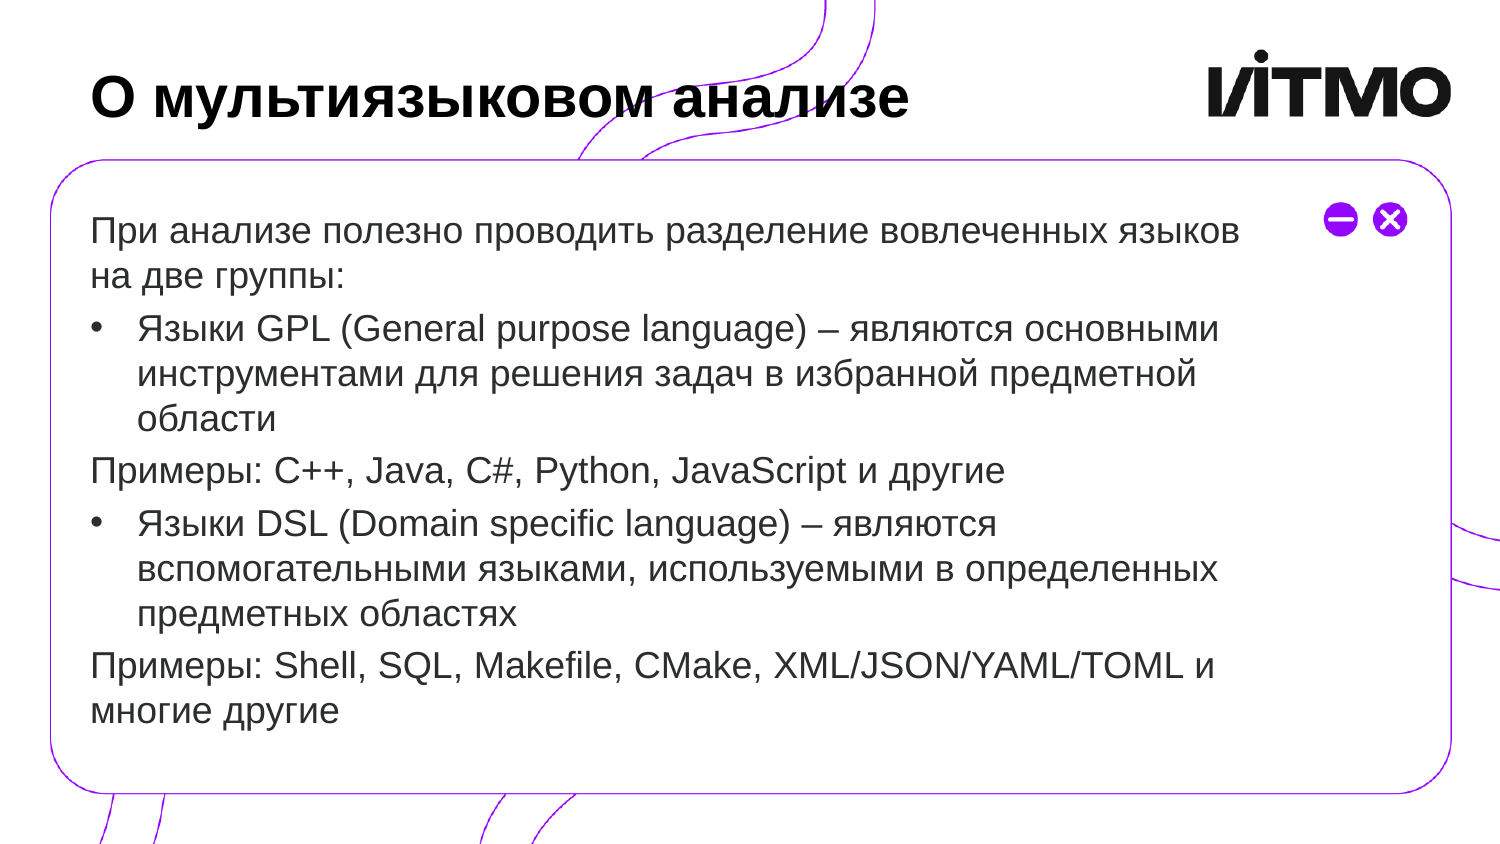

# О мультиязыковом анализе
При анализе полезно проводить разделение вовлеченных языков на две группы:
Языки GPL (General purpose language) – являются основными инструментами для решения задач в избранной предметной области
Примеры: C++, Java, C#, Python, JavaScript и другие
Языки DSL (Domain specific language) – являются вспомогательными языками, используемыми в определенных предметных областях
Примеры: Shell, SQL, Makefile, CMake, XML/JSON/YAML/TOML и многие другие